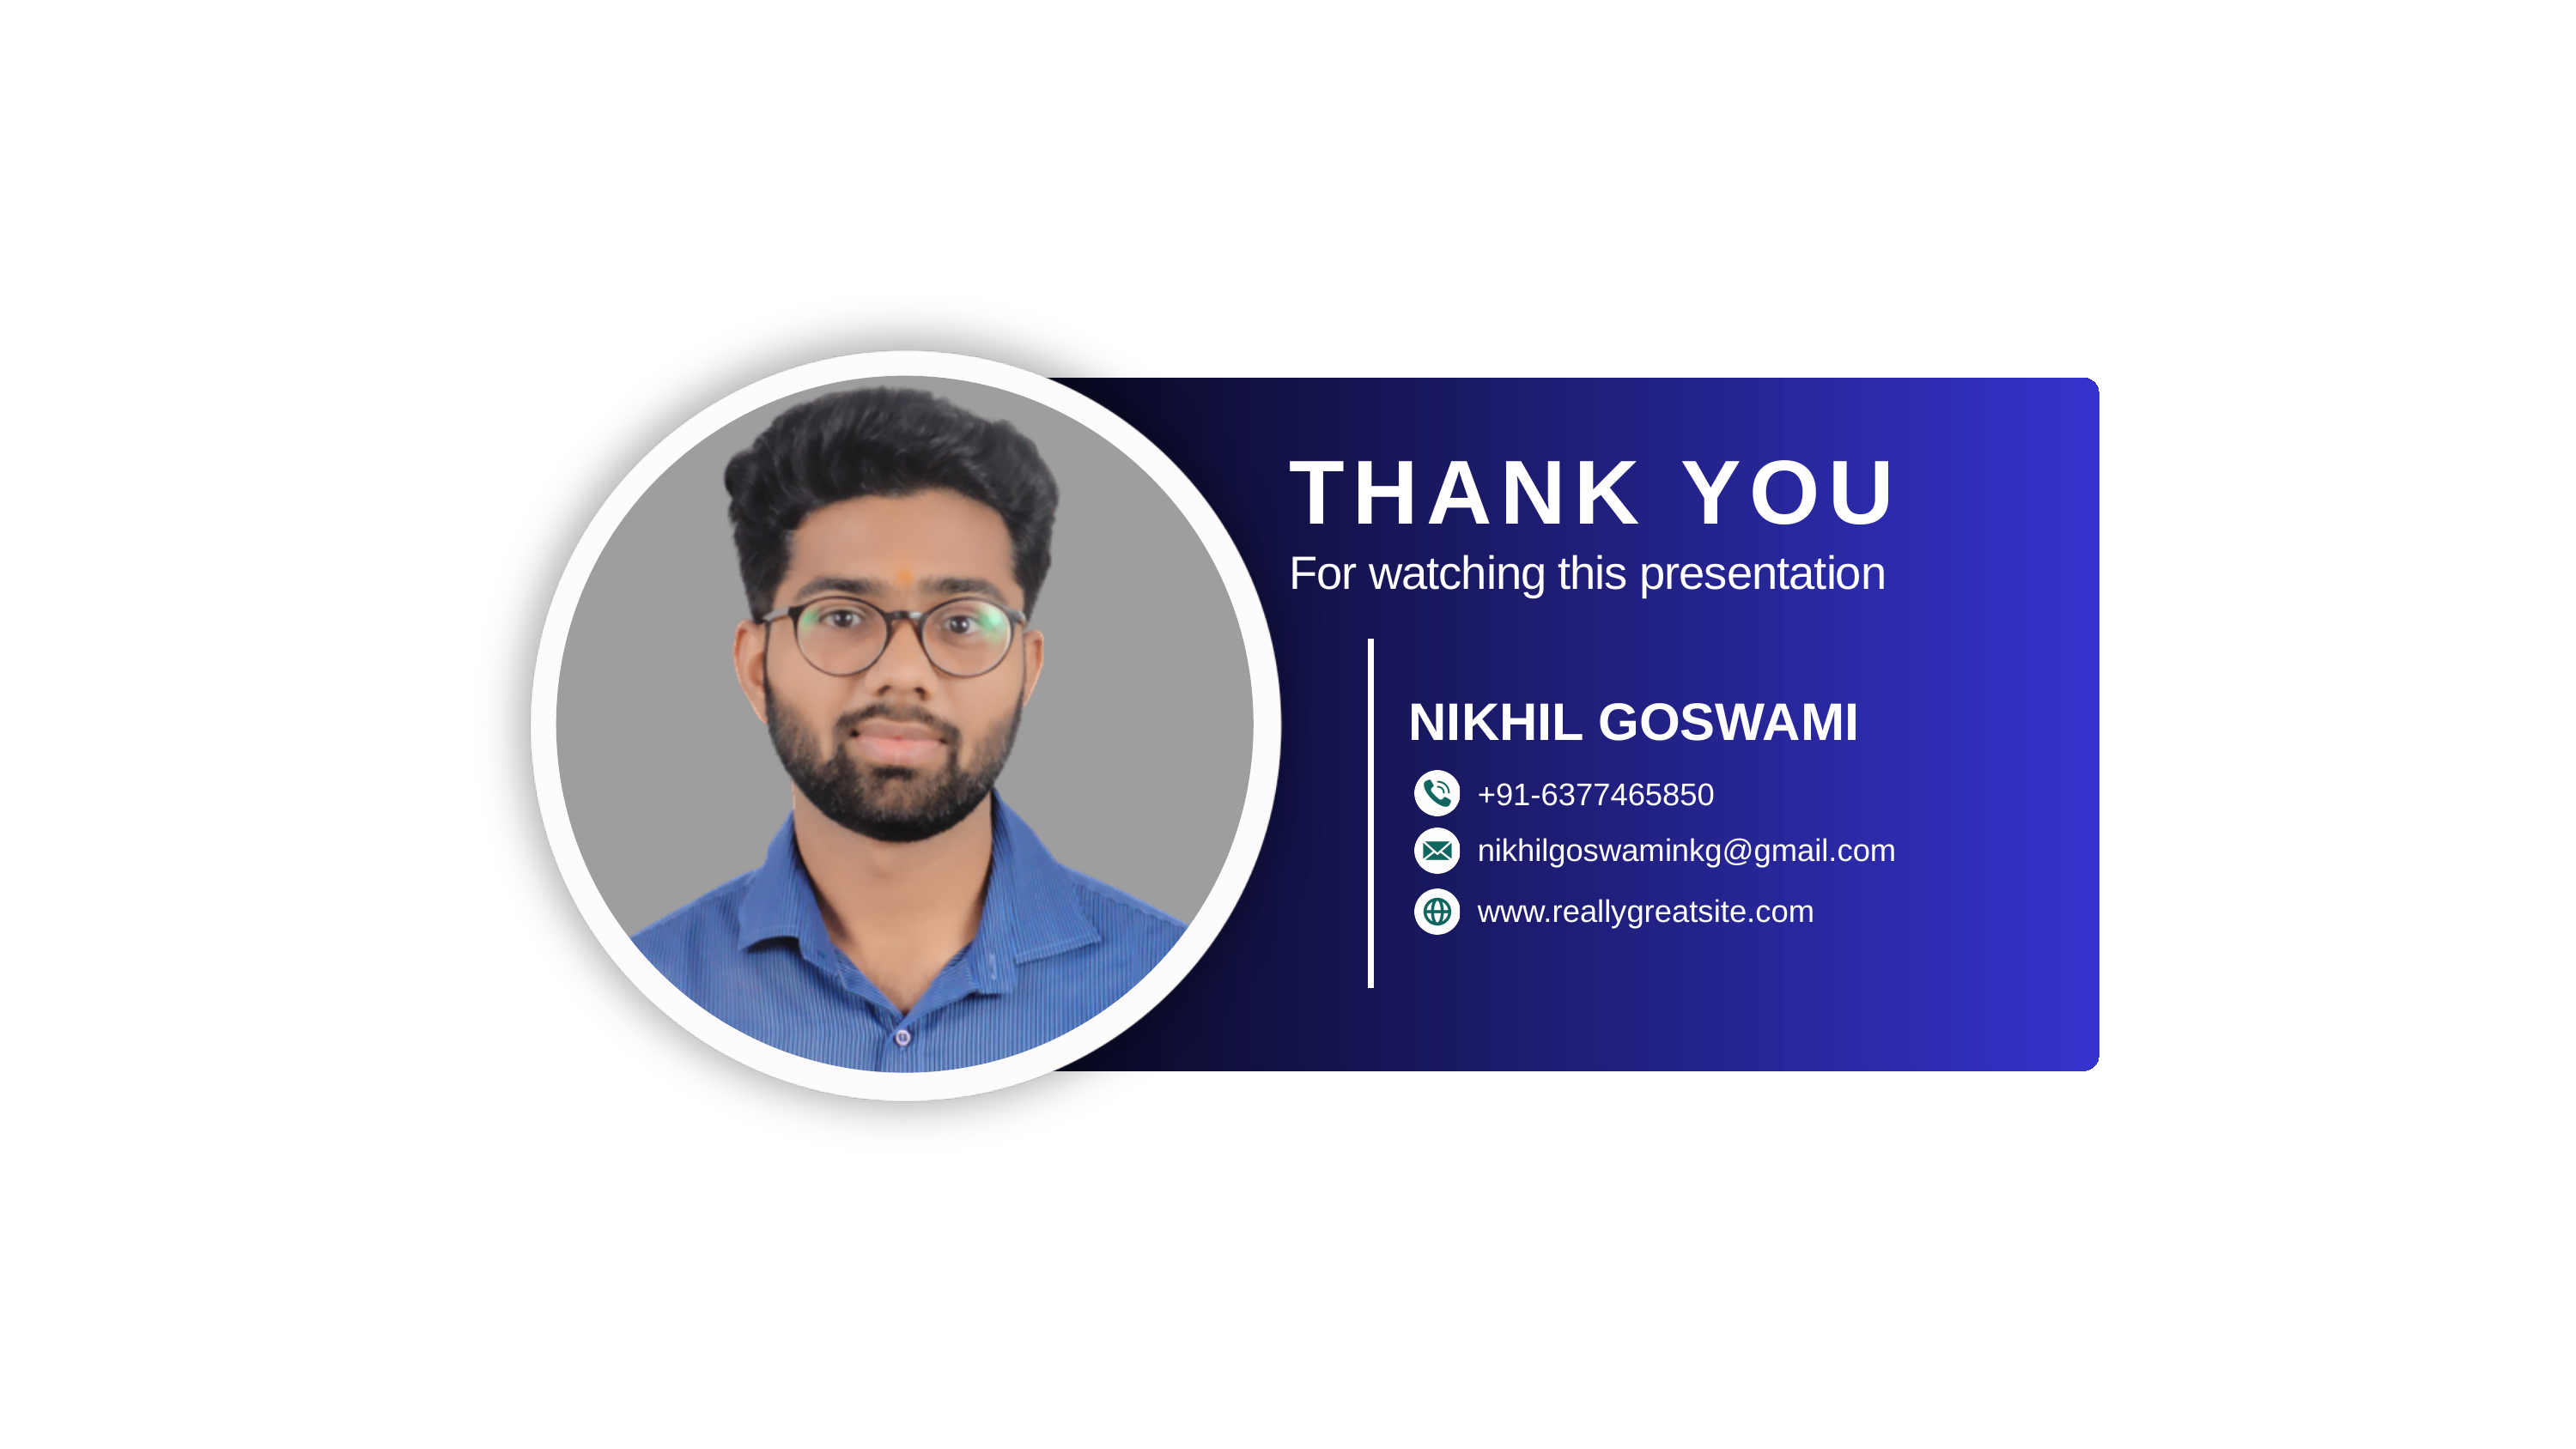

THANK YOU
For watching this presentation

NIKHIL GOSWAMI
+91-6377465850

nikhilgoswaminkg@gmail.com

www.reallygreatsite.com